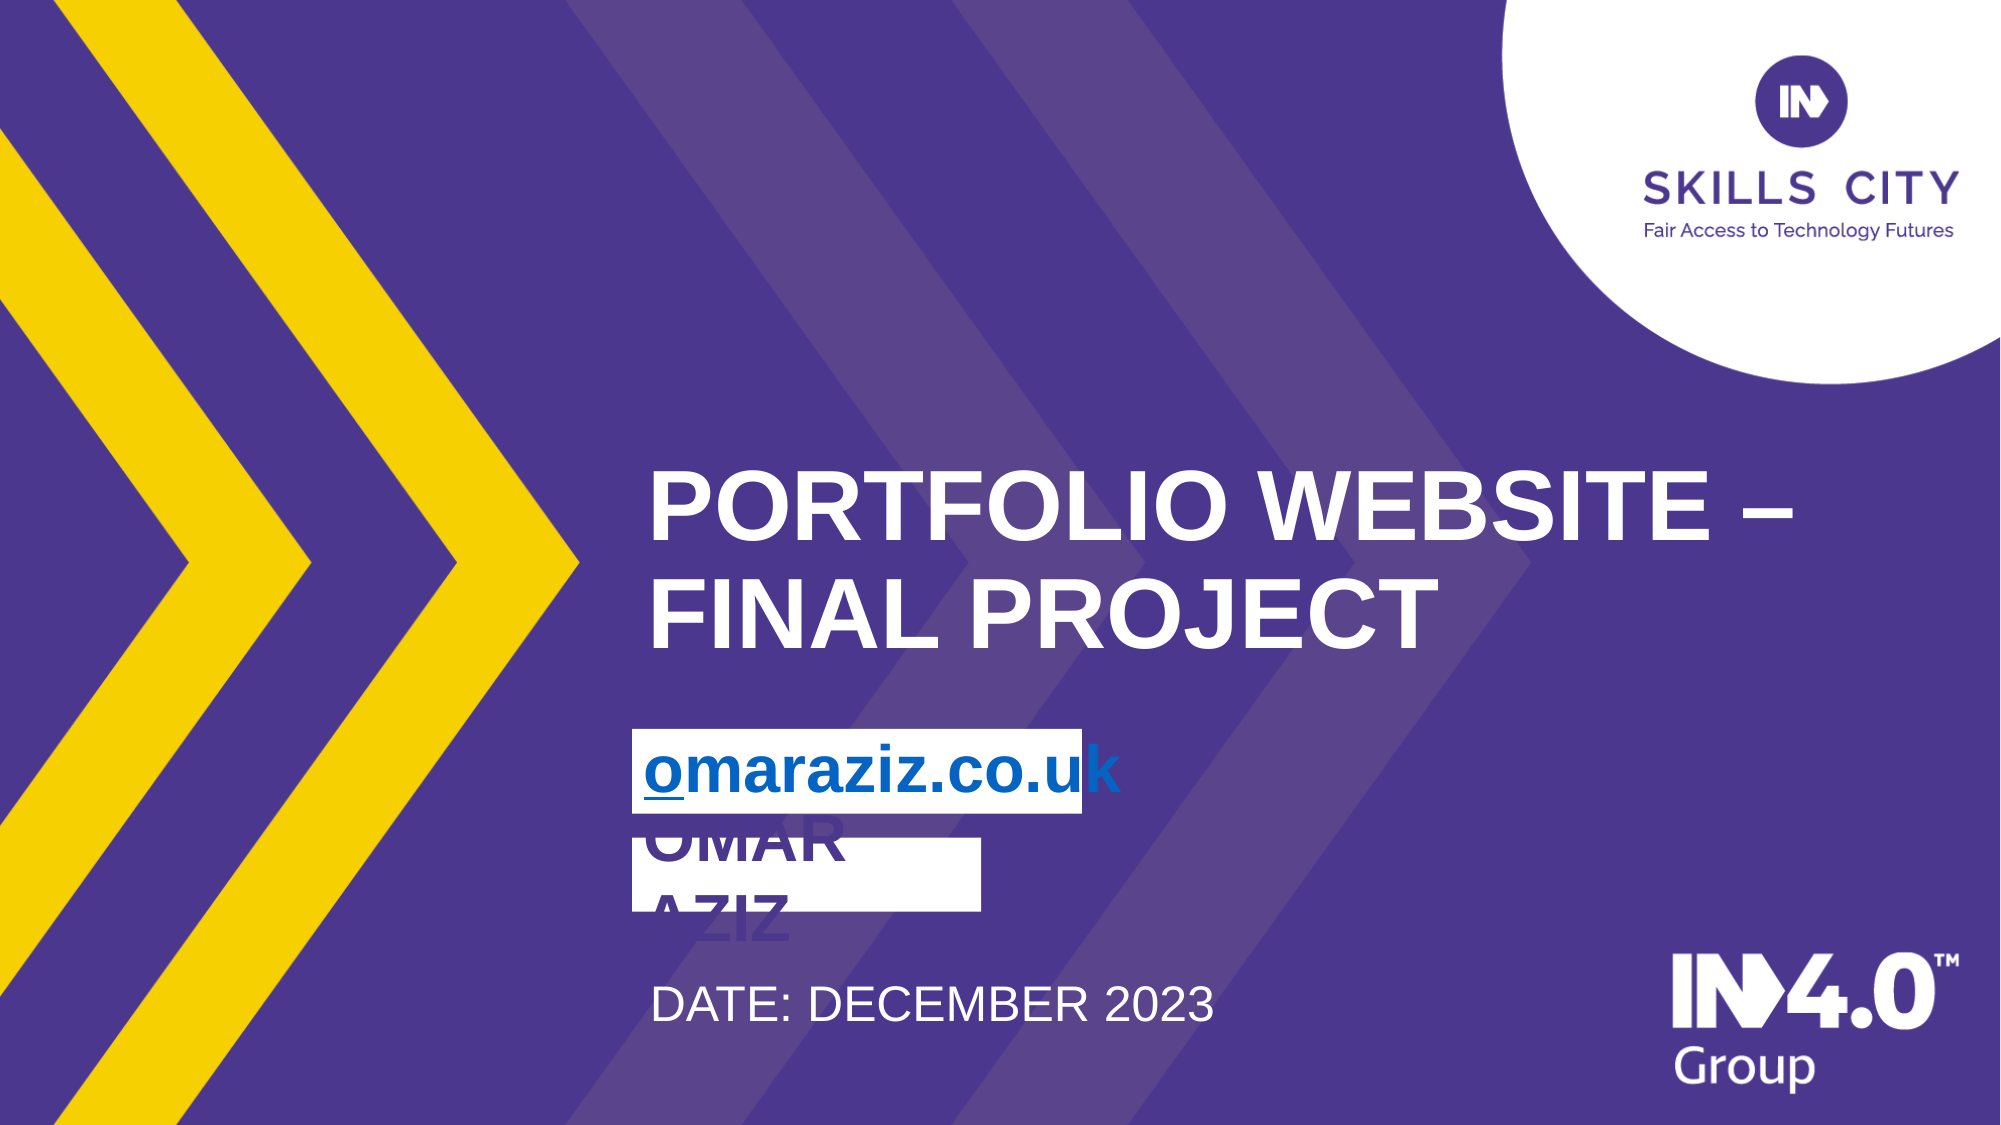

# PORTFOLIO WEBSITE – FINAL PROJECT

omaraziz.co.uk

OMAR AZIZ
DATE: DECEMBER 2023